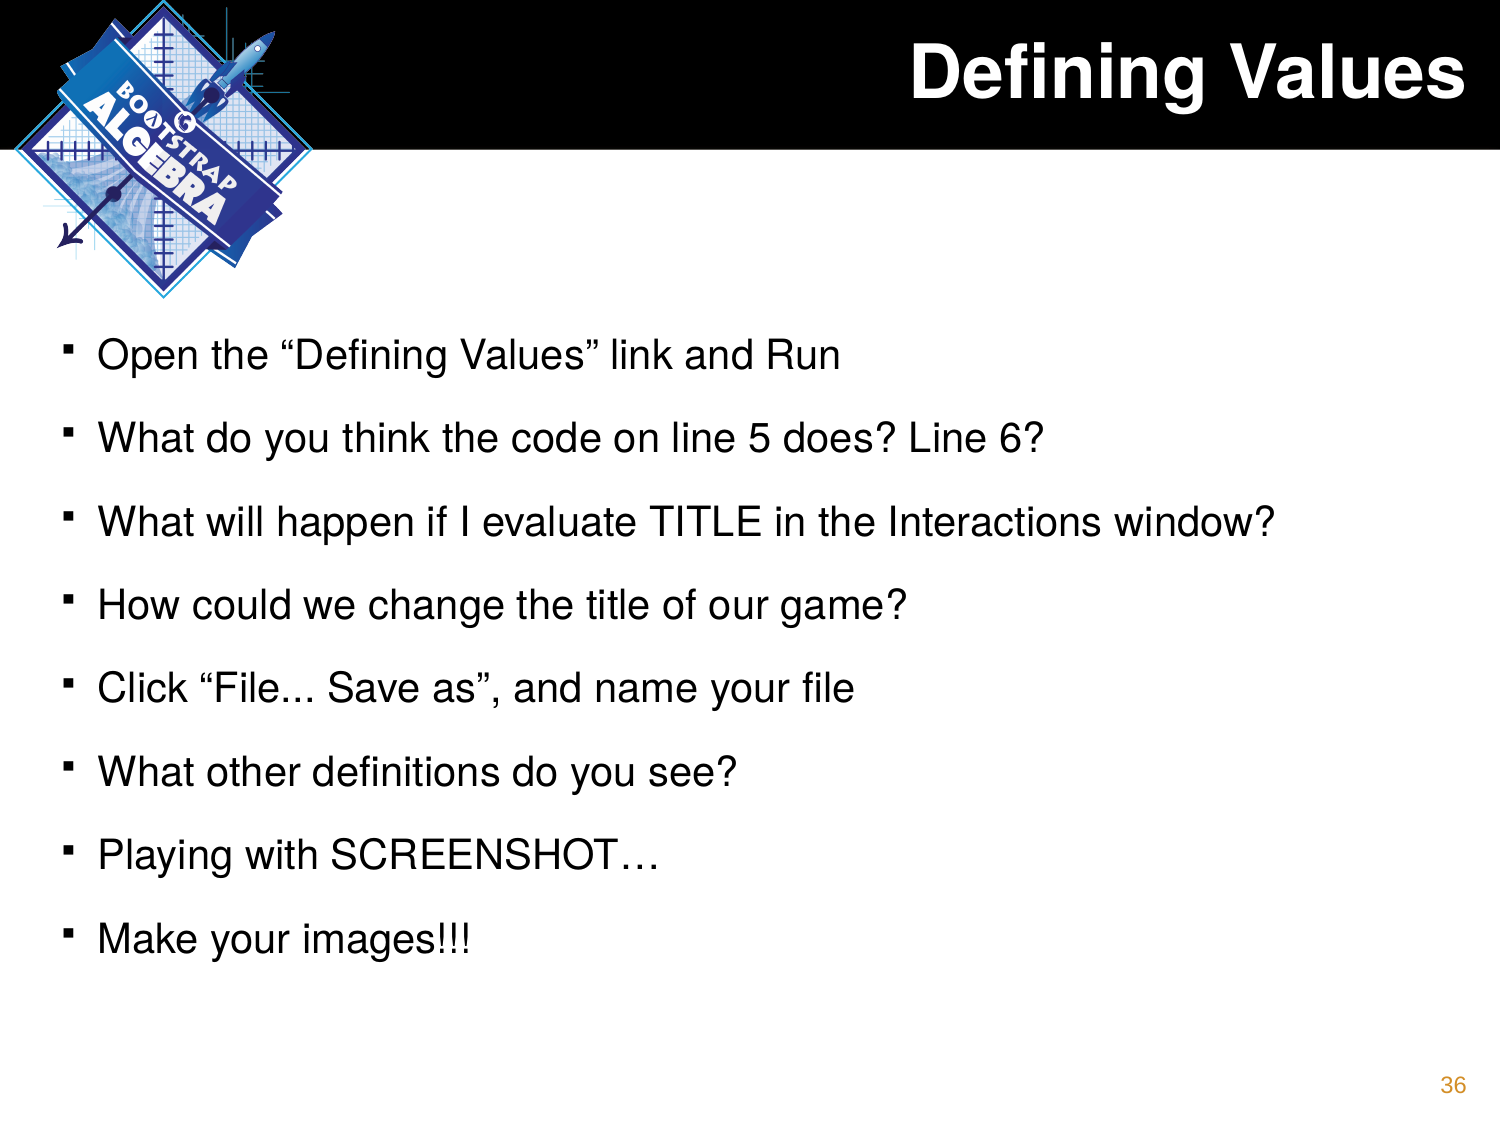

# Defining Values
Open the “Defining Values” link and Run
What do you think the code on line 5 does? Line 6?
What will happen if I evaluate TITLE in the Interactions window?
How could we change the title of our game?
Click “File... Save as”, and name your file
What other definitions do you see?
Playing with SCREENSHOT…
Make your images!!!
36